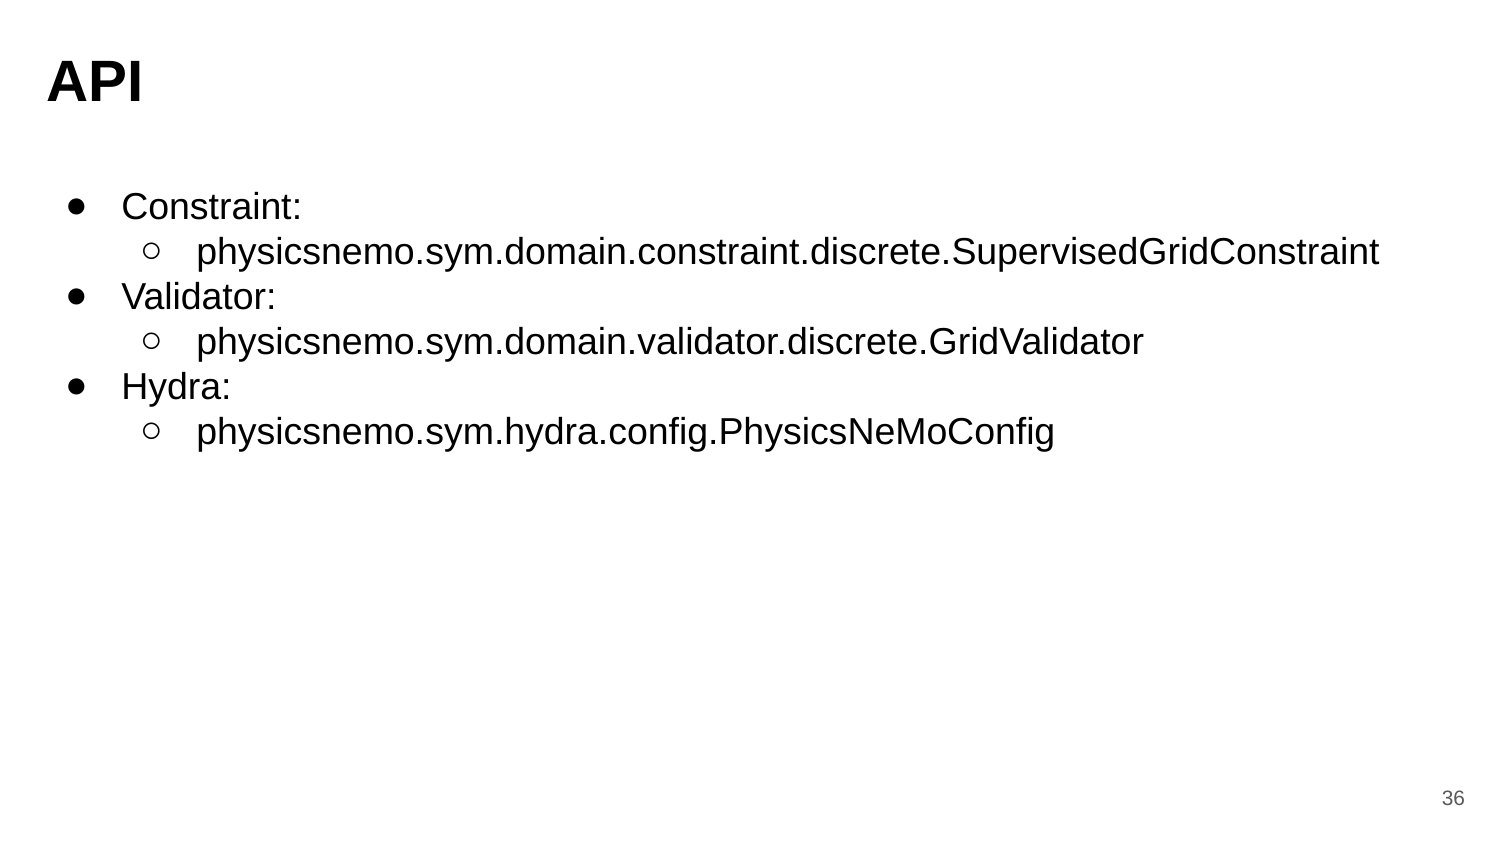

# API
Constraint:
physicsnemo.sym.domain.constraint.discrete.SupervisedGridConstraint
Validator:
physicsnemo.sym.domain.validator.discrete.GridValidator
Hydra:
physicsnemo.sym.hydra.config.PhysicsNeMoConfig

36